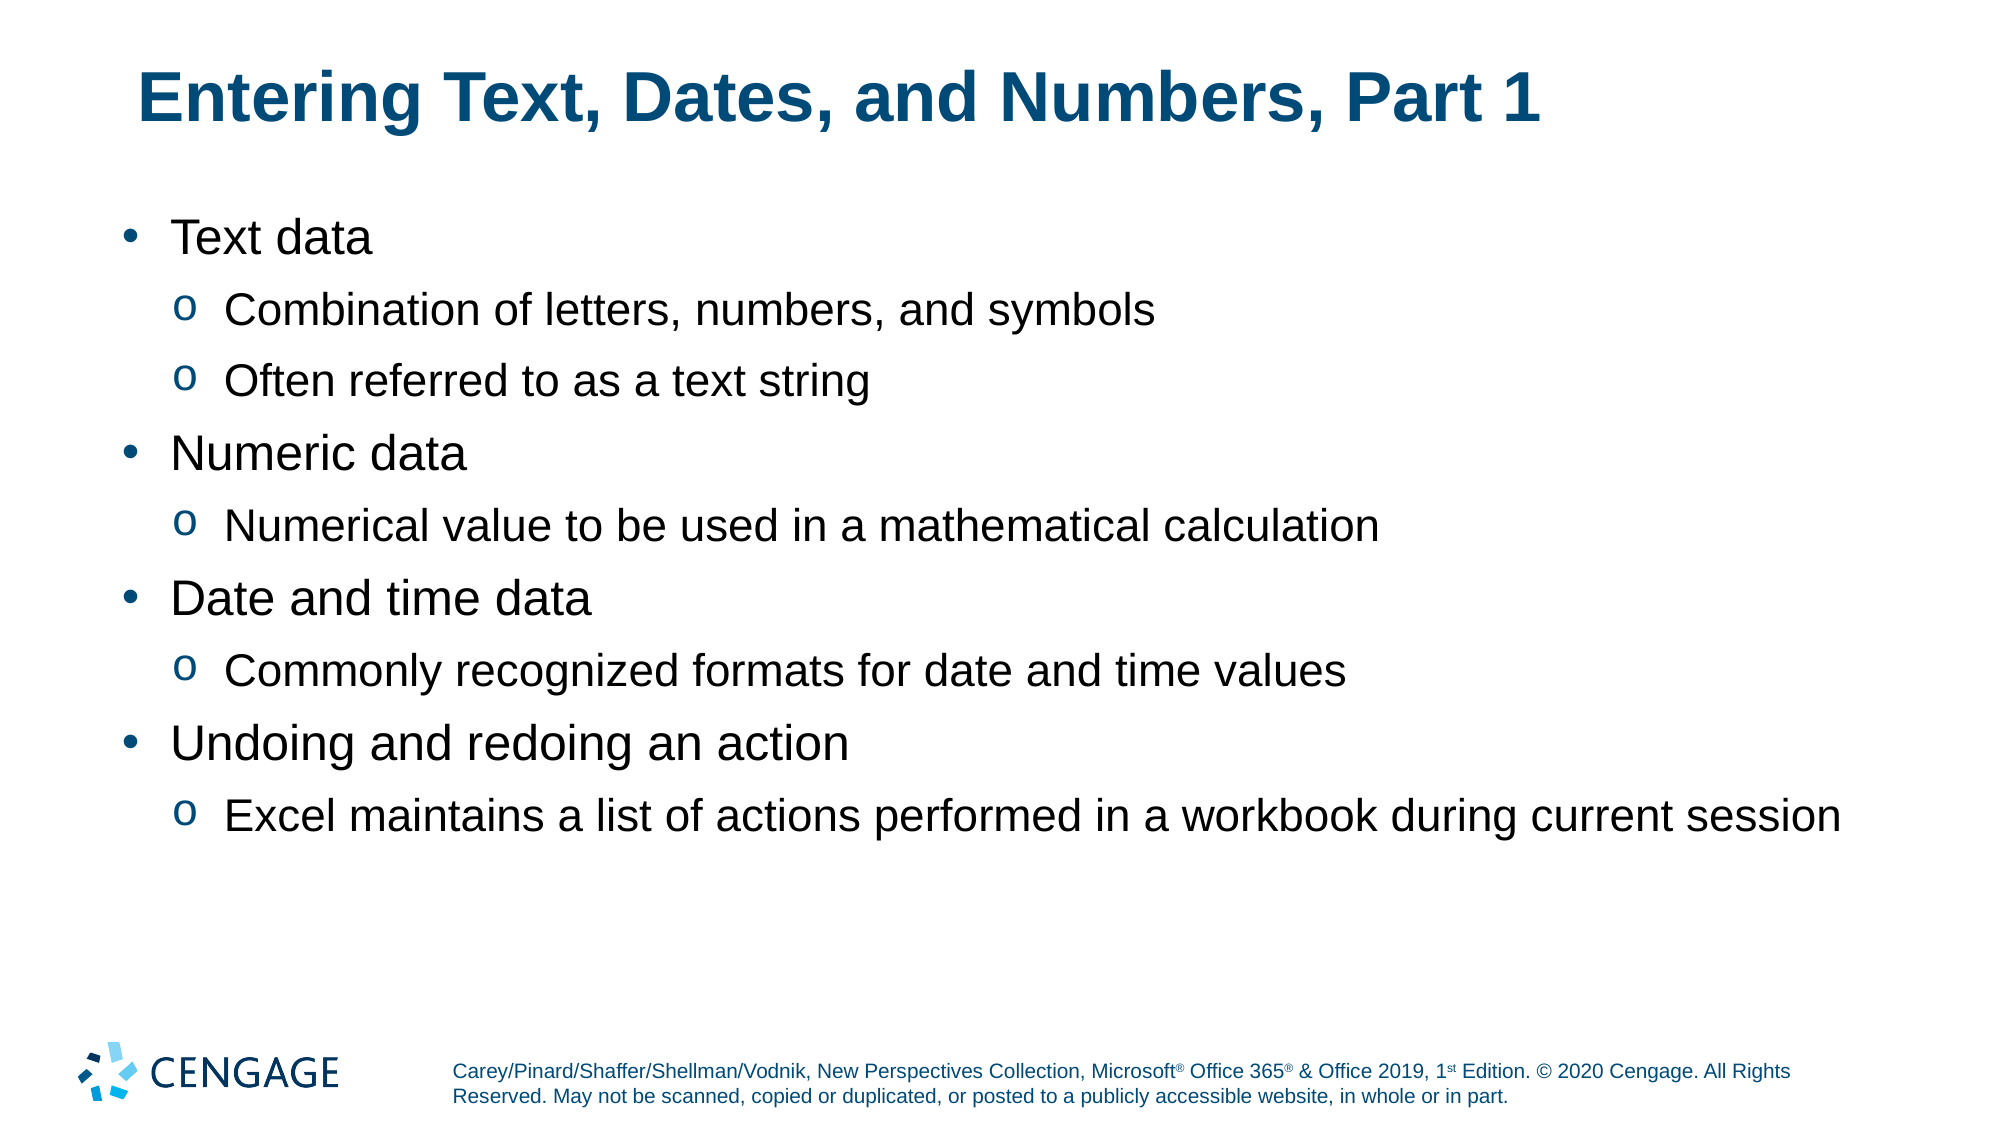

# Entering Text, Dates, and Numbers, Part 1
Text data
Combination of letters, numbers, and symbols
Often referred to as a text string
Numeric data
Numerical value to be used in a mathematical calculation
Date and time data
Commonly recognized formats for date and time values
Undoing and redoing an action
Excel maintains a list of actions performed in a workbook during current session